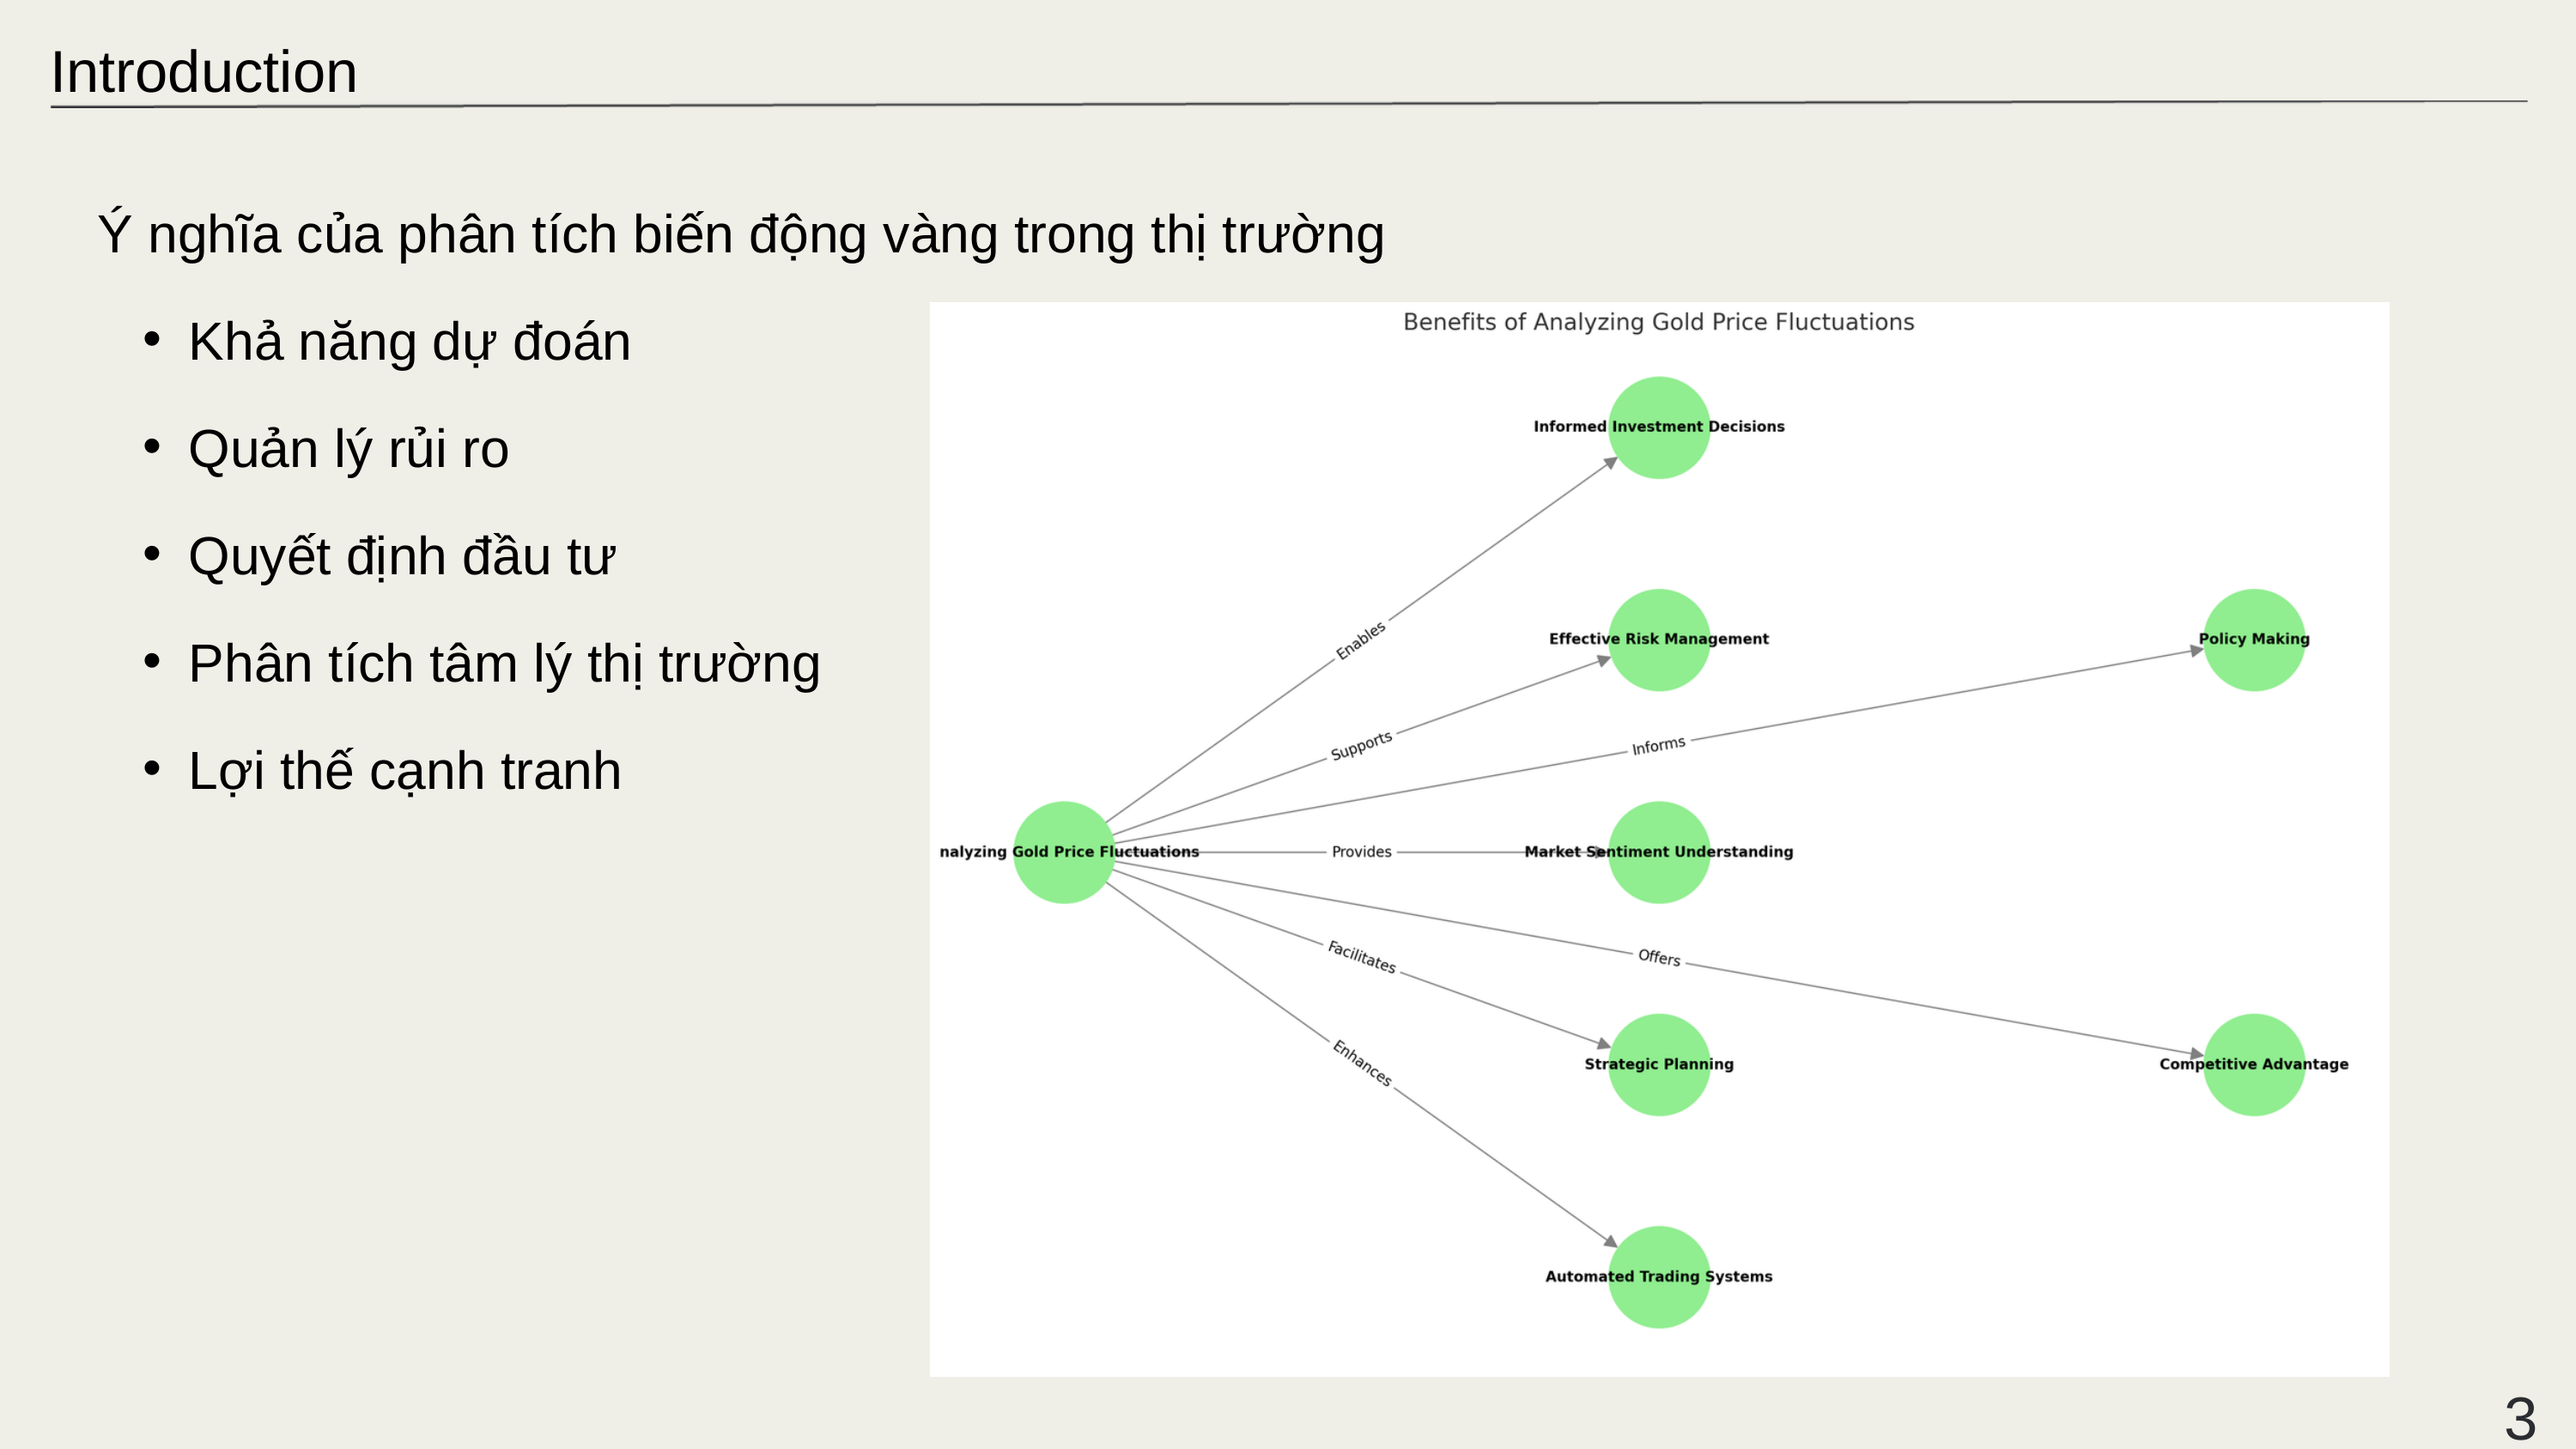

Introduction

Ý nghĩa của phân tích biến động vàng trong thị trường
Khả năng dự đoán
Quản lý rủi ro
Quyết định đầu tư
Phân tích tâm lý thị trường
Lợi thế cạnh tranh

3